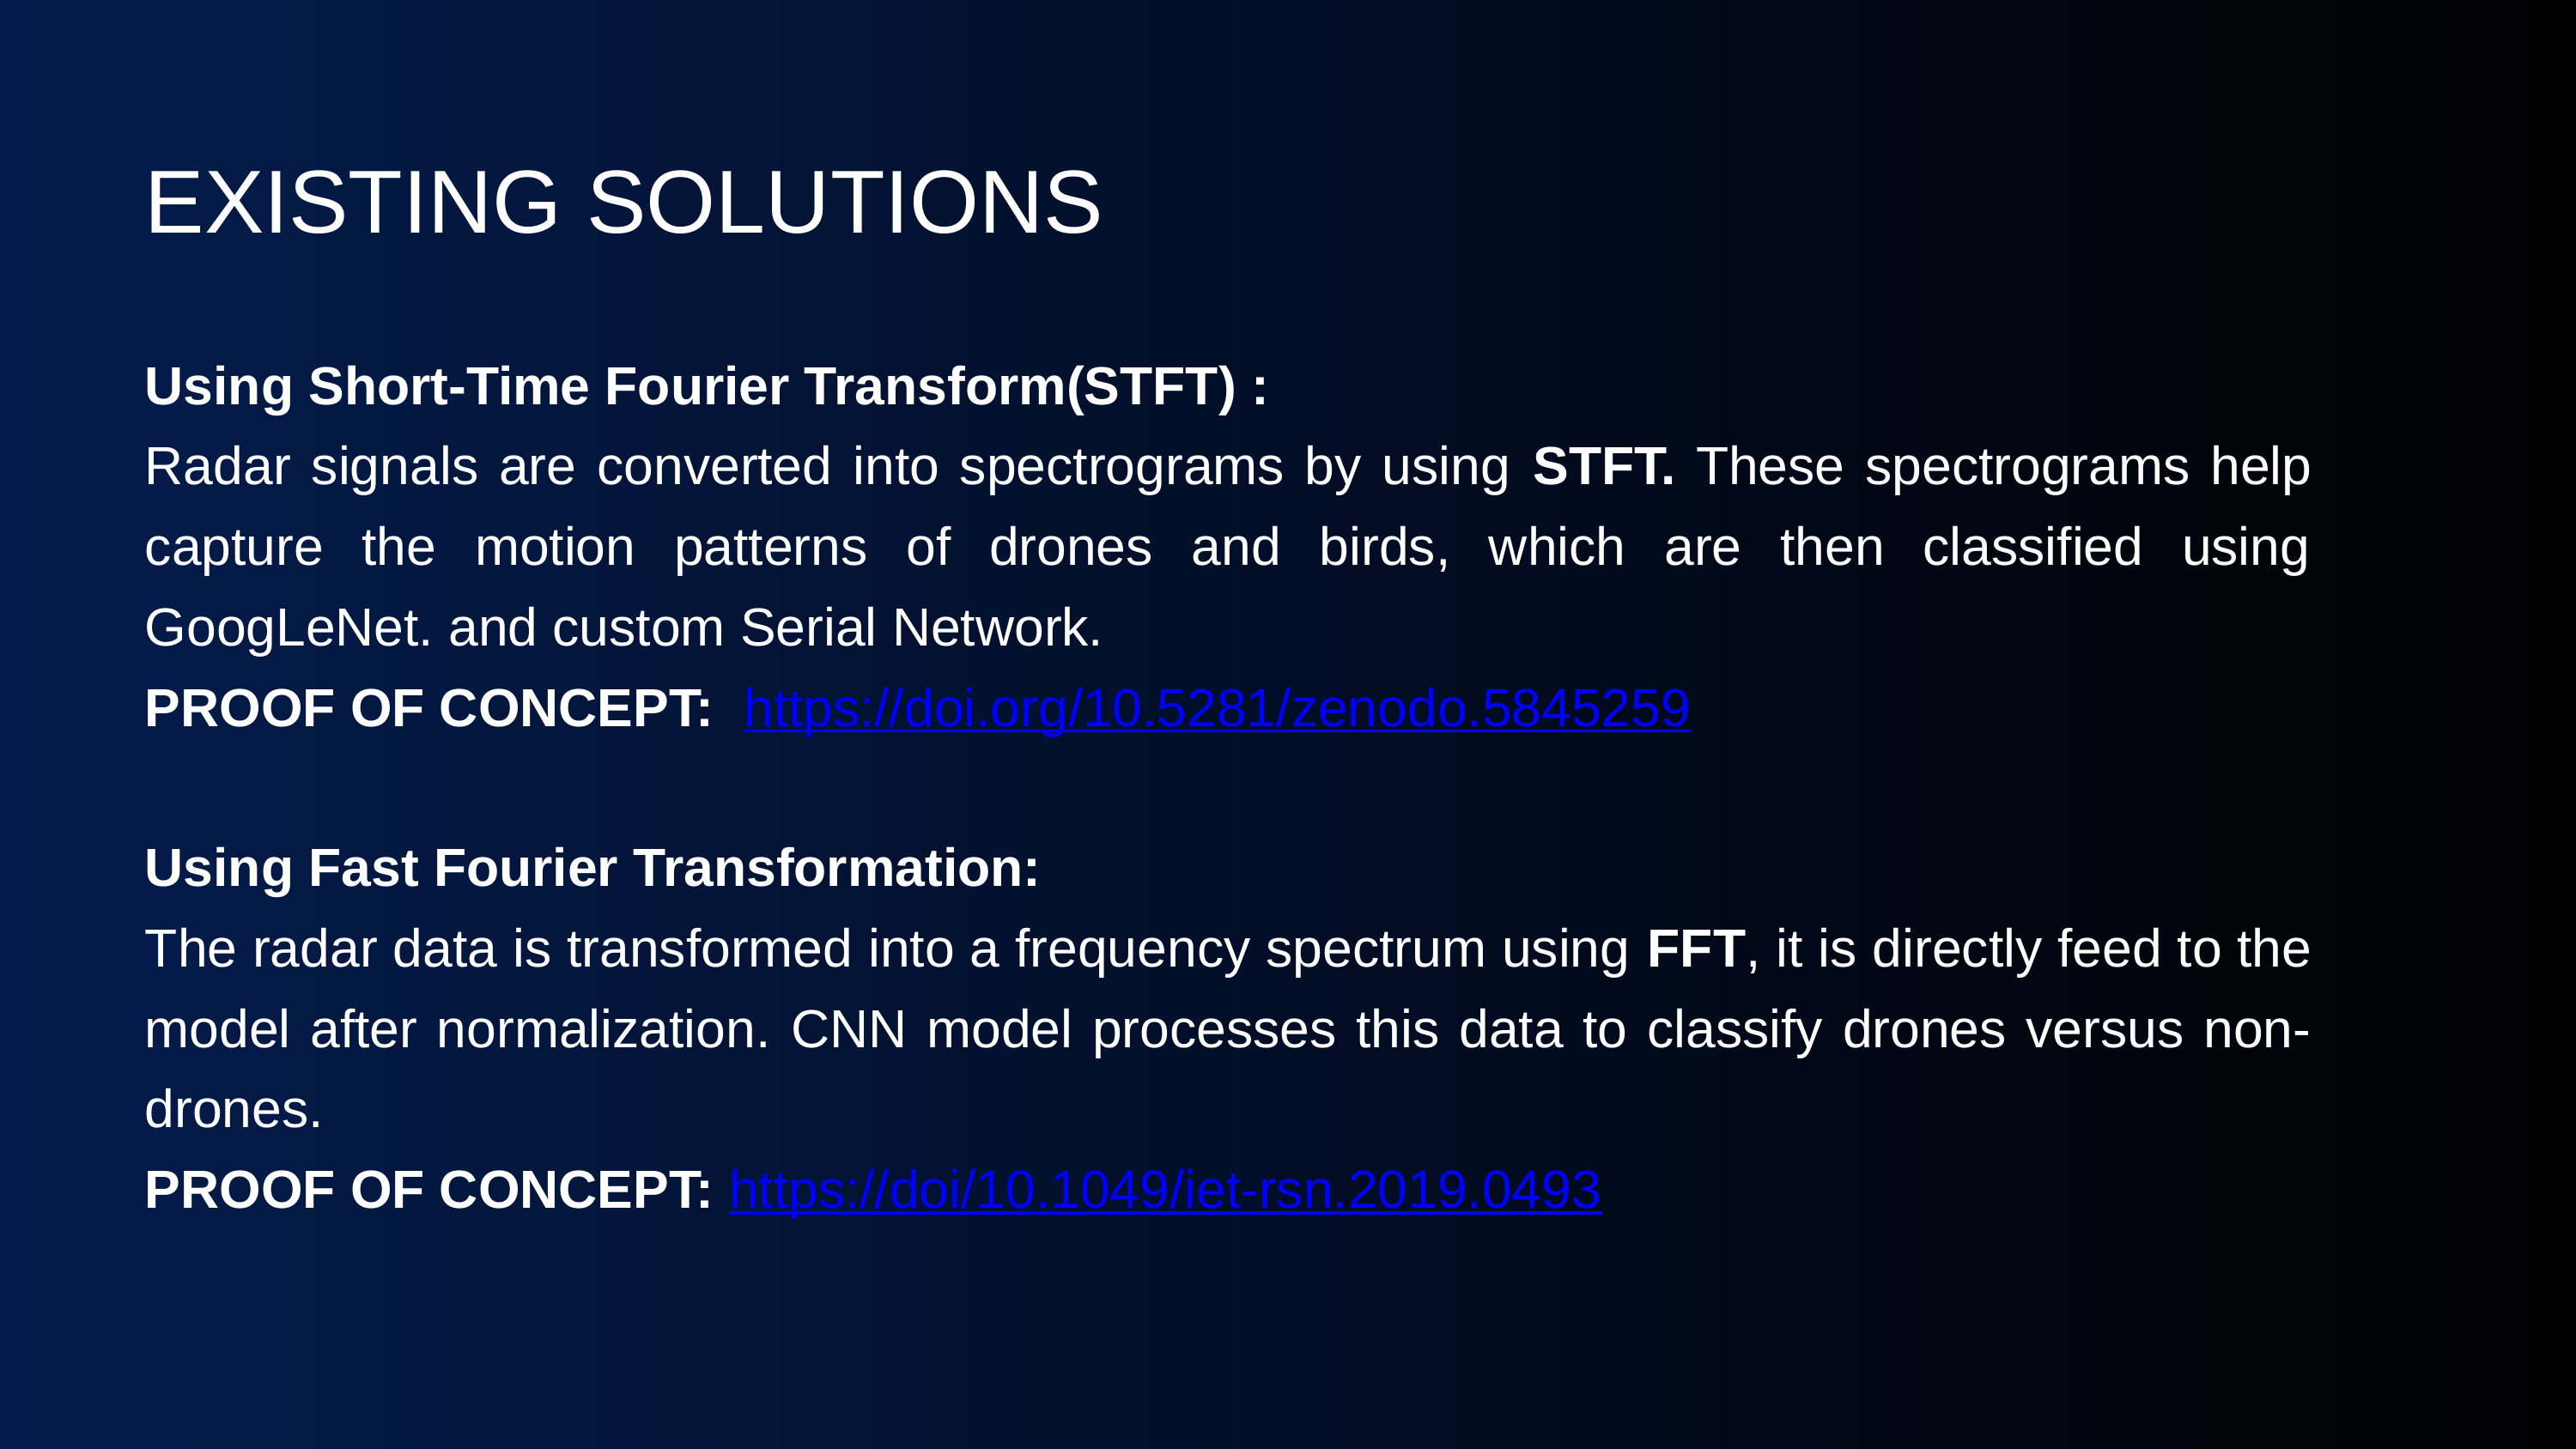

EXISTING SOLUTIONS
Using Short-Time Fourier Transform(STFT) :
Radar signals are converted into spectrograms by using STFT. These spectrograms help capture the motion patterns of drones and birds, which are then classified using GoogLeNet. and custom Serial Network.
PROOF OF CONCEPT:  https://doi.org/10.5281/zenodo.5845259
Using Fast Fourier Transformation:
The radar data is transformed into a frequency spectrum using FFT, it is directly feed to the model after normalization. CNN model processes this data to classify drones versus non-drones.
PROOF OF CONCEPT: https://doi/10.1049/iet-rsn.2019.0493